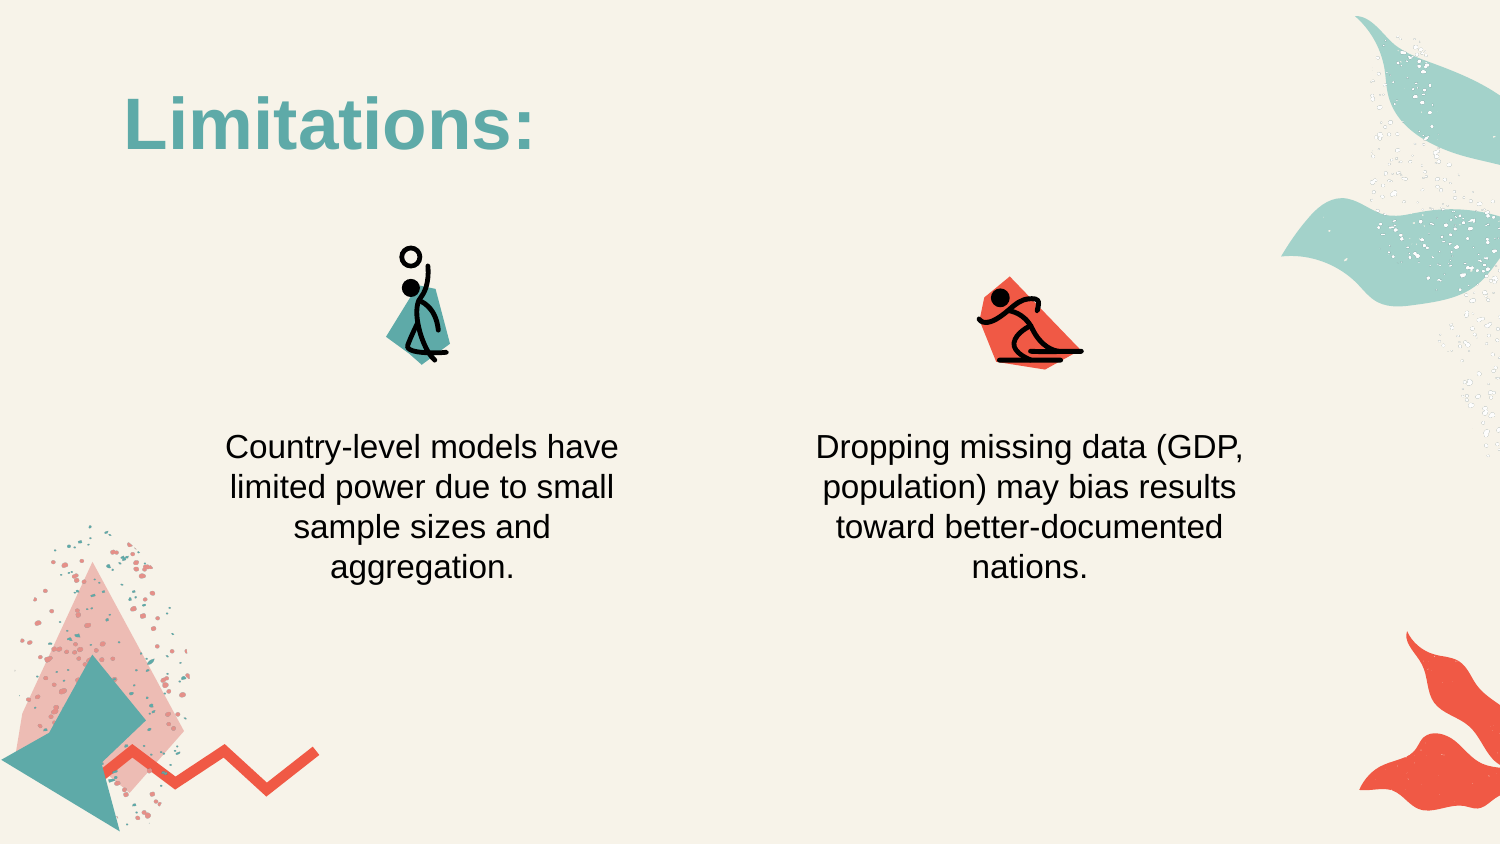

Country-level models have limited power due to small sample sizes and aggregation.

# Limitations:

Country-level models have limited power due to small sample sizes and aggregation.
Dropping missing data (GDP, population) may bias results toward better-documented nations.